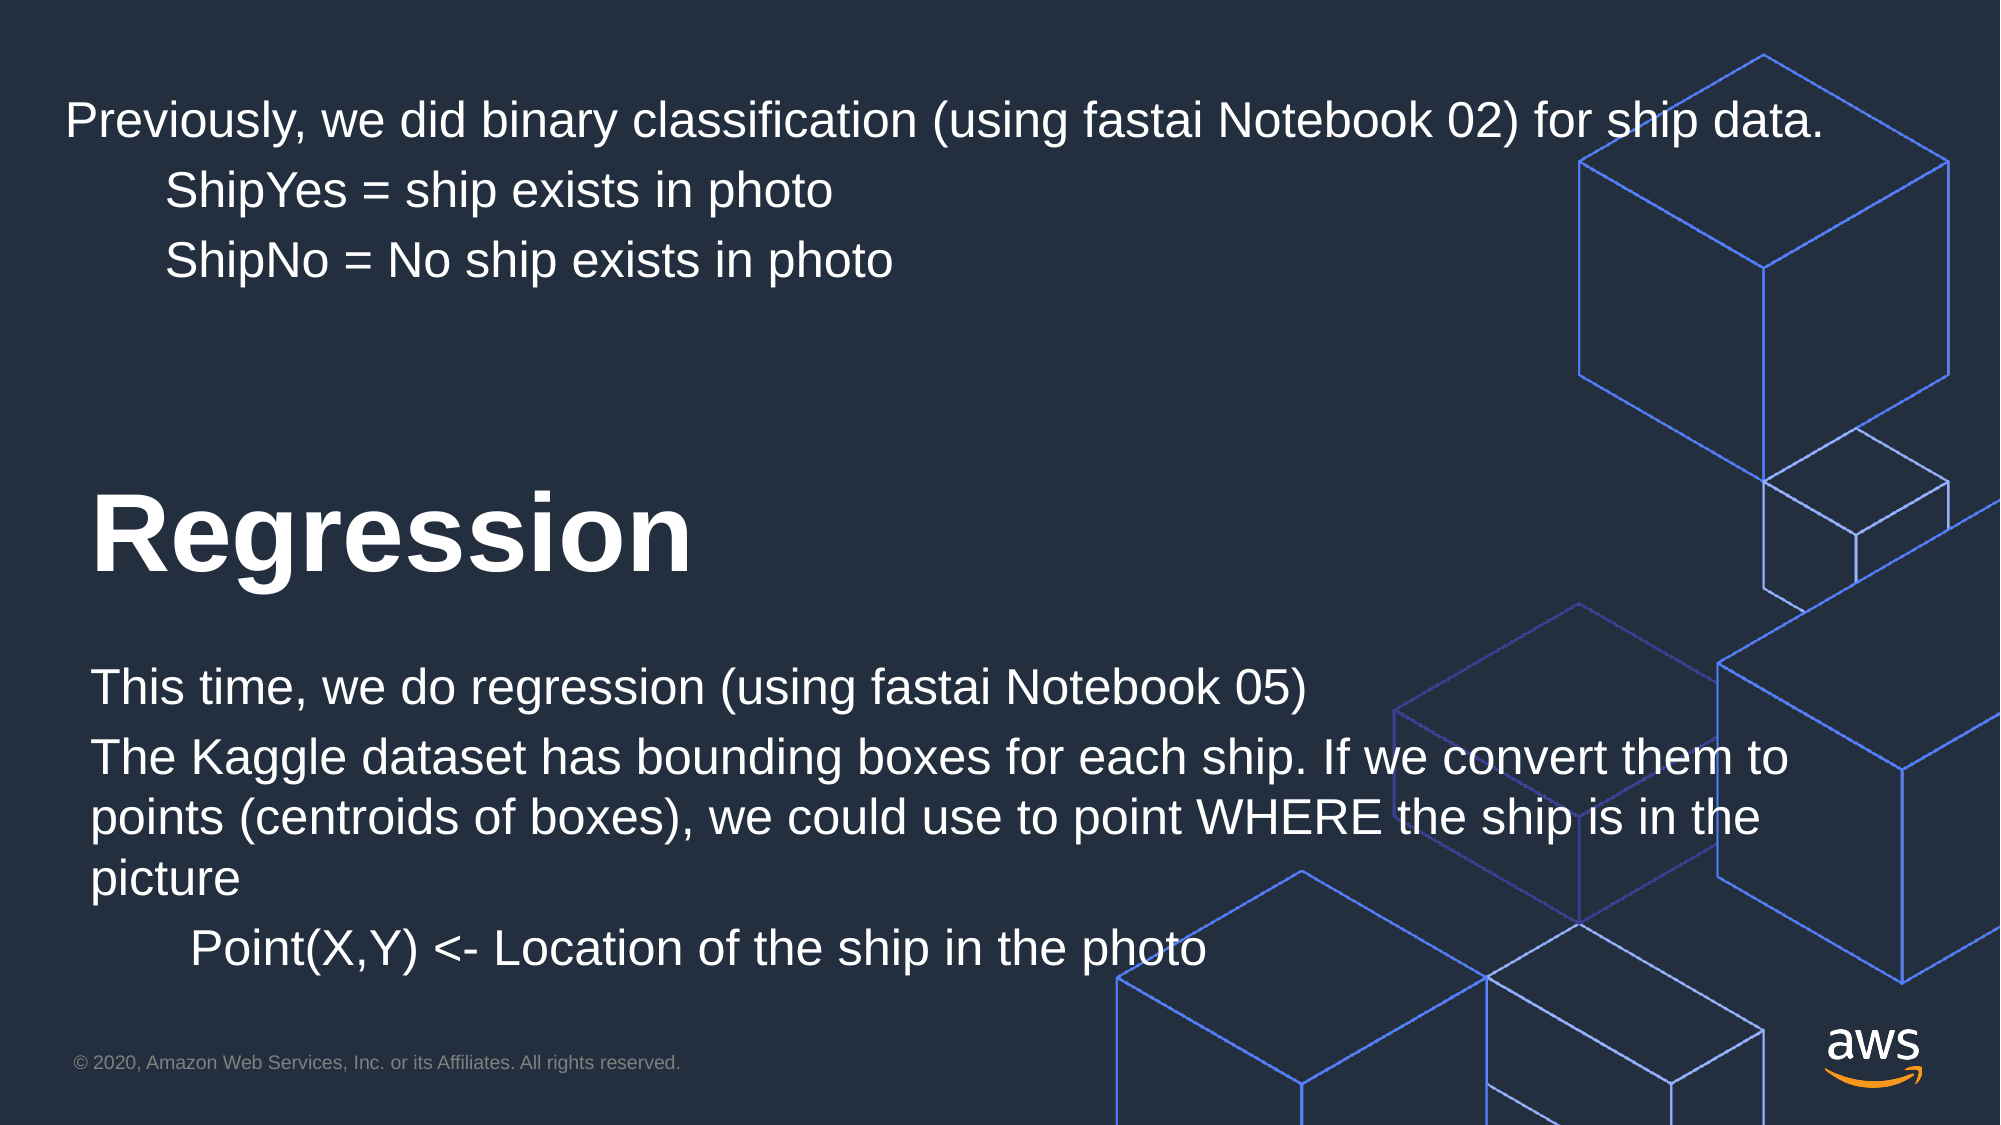

Previously, we did binary classification (using fastai Notebook 02) for ship data.
ShipYes = ship exists in photo
ShipNo = No ship exists in photo
# Regression
This time, we do regression (using fastai Notebook 05)
The Kaggle dataset has bounding boxes for each ship. If we convert them to points (centroids of boxes), we could use to point WHERE the ship is in the picture
Point(X,Y) <- Location of the ship in the photo